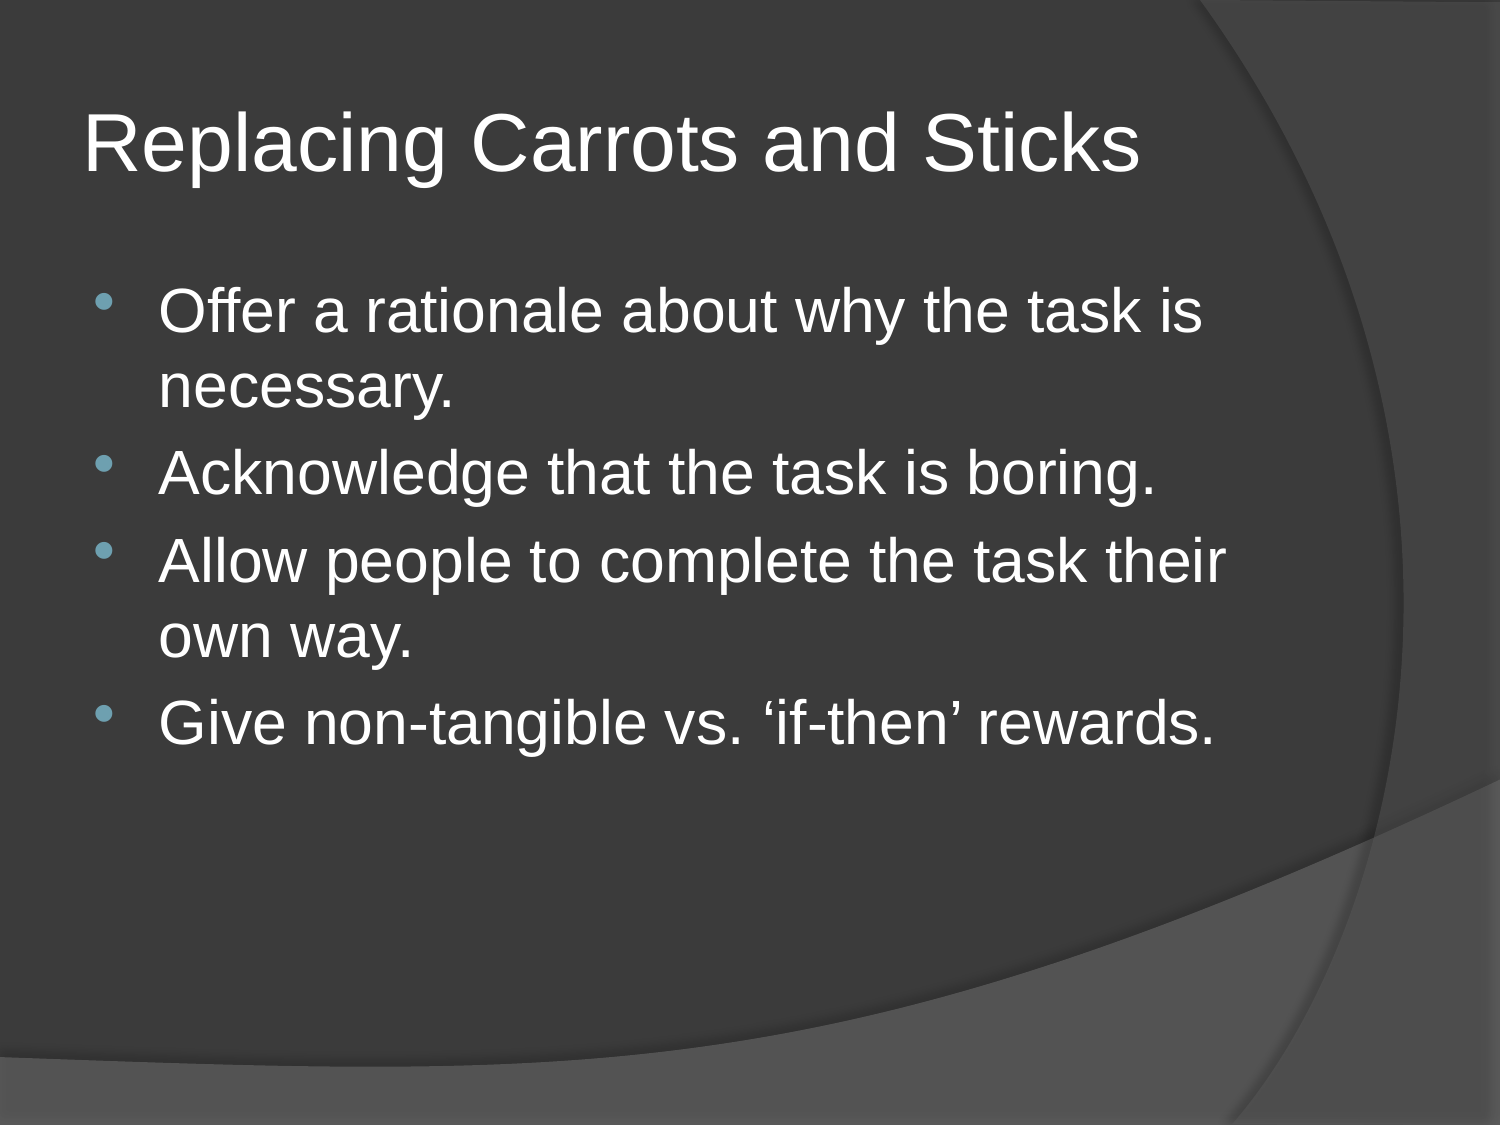

# Replacing Carrots and Sticks
Offer a rationale about why the task is necessary.
Acknowledge that the task is boring.
Allow people to complete the task their own way.
Give non-tangible vs. ‘if-then’ rewards.